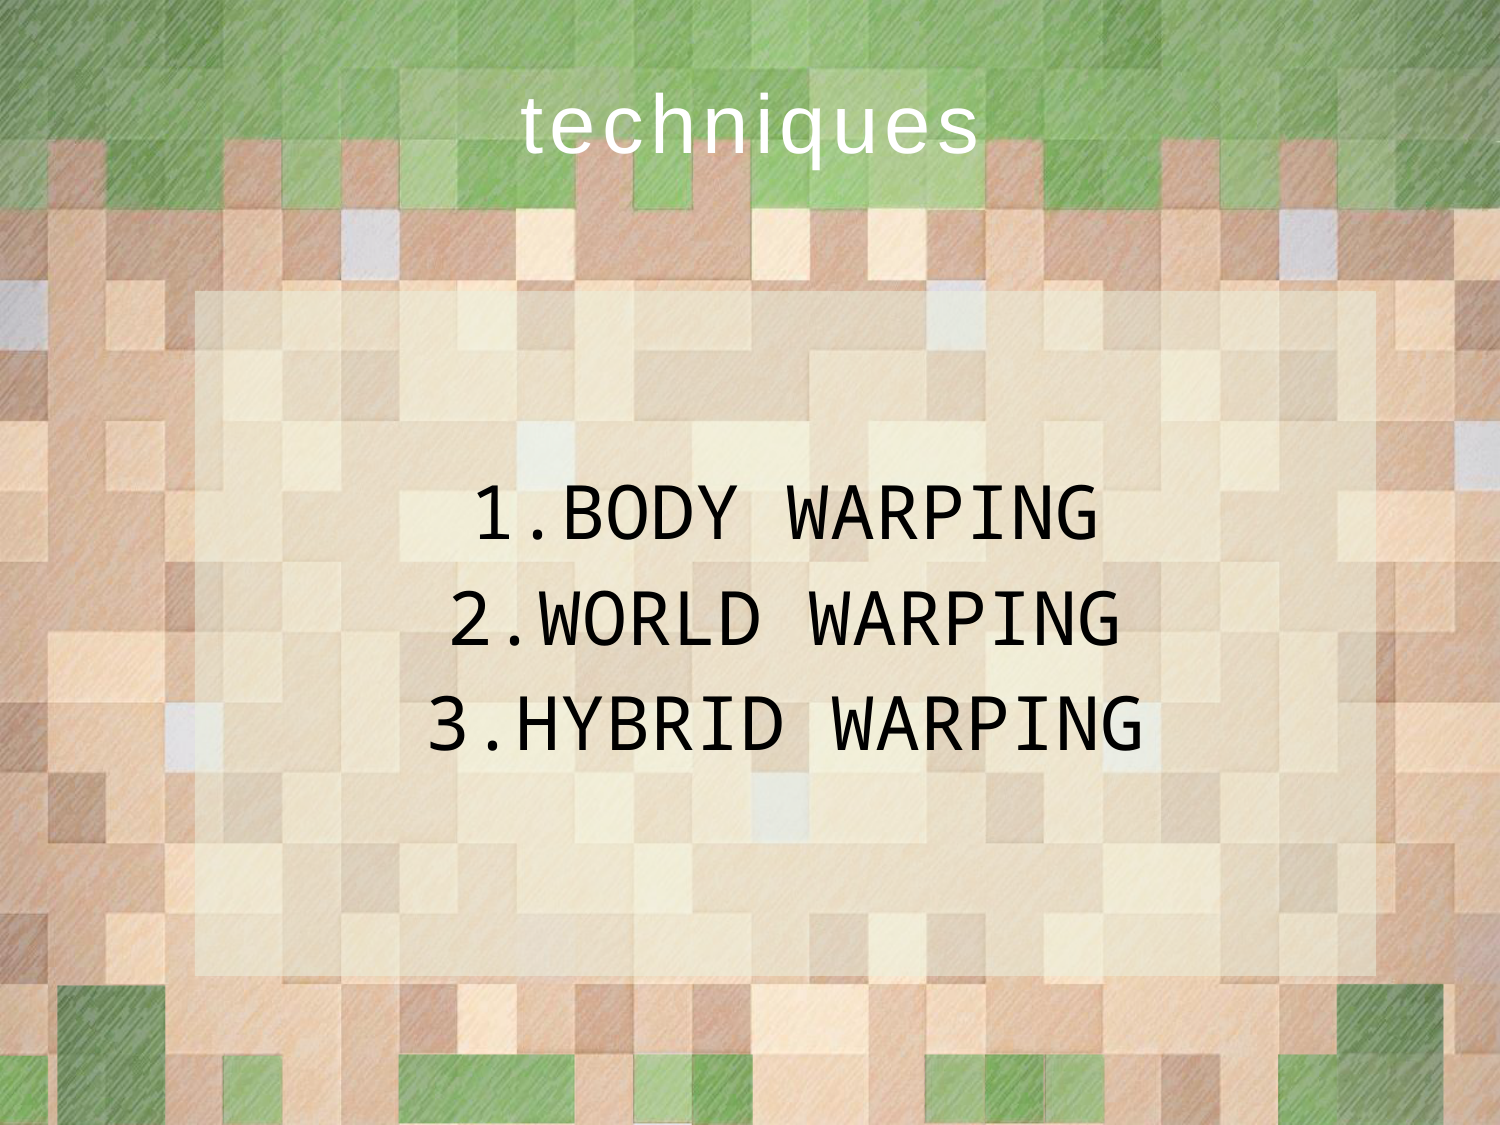

techniques

BODY WARPING
WORLD WARPING
HYBRID WARPING